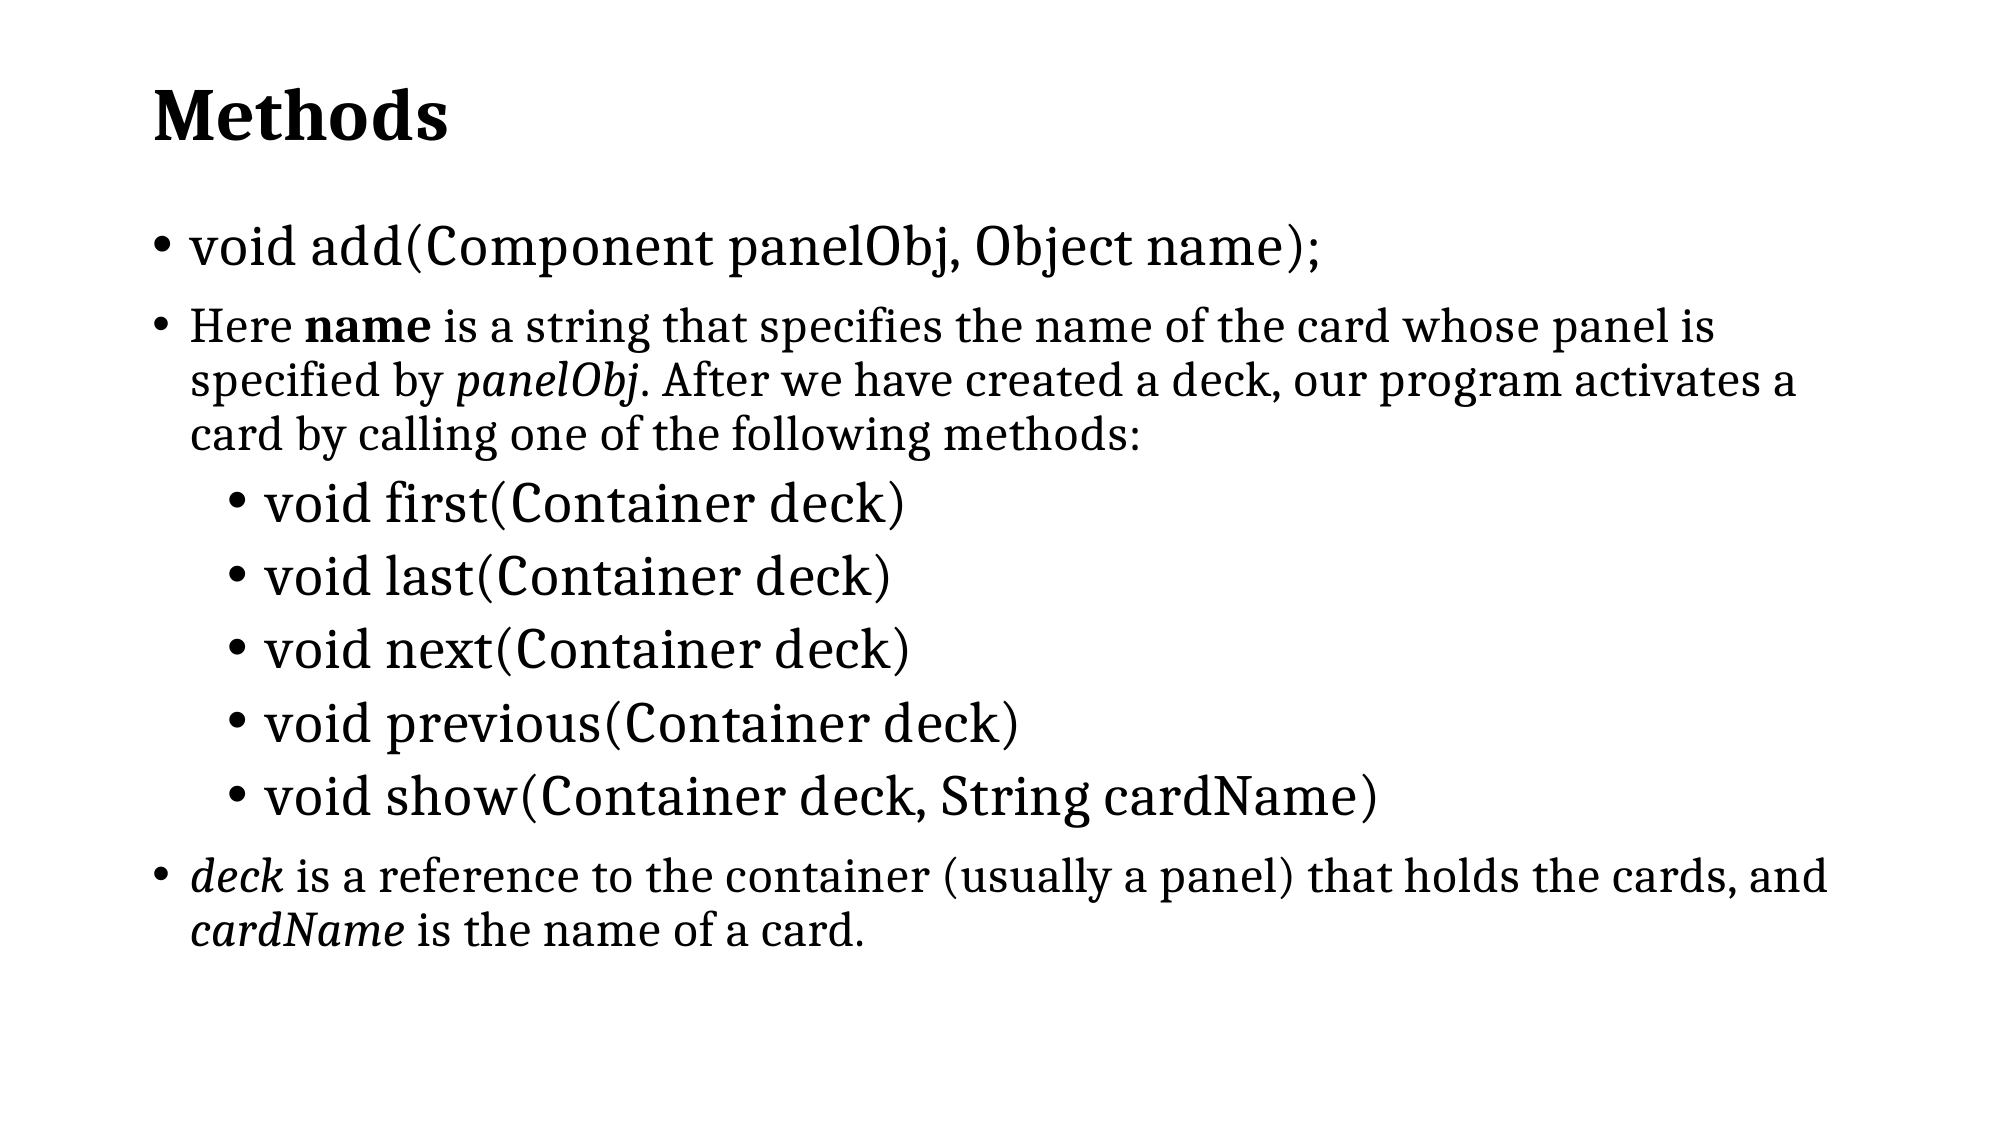

# Methods
void add(Component panelObj, Object name);
Here name is a string that specifies the name of the card whose panel is specified by panelObj. After we have created a deck, our program activates a card by calling one of the following methods:
void first(Container deck)
void last(Container deck)
void next(Container deck)
void previous(Container deck)
void show(Container deck, String cardName)
deck is a reference to the container (usually a panel) that holds the cards, and cardName is the name of a card.